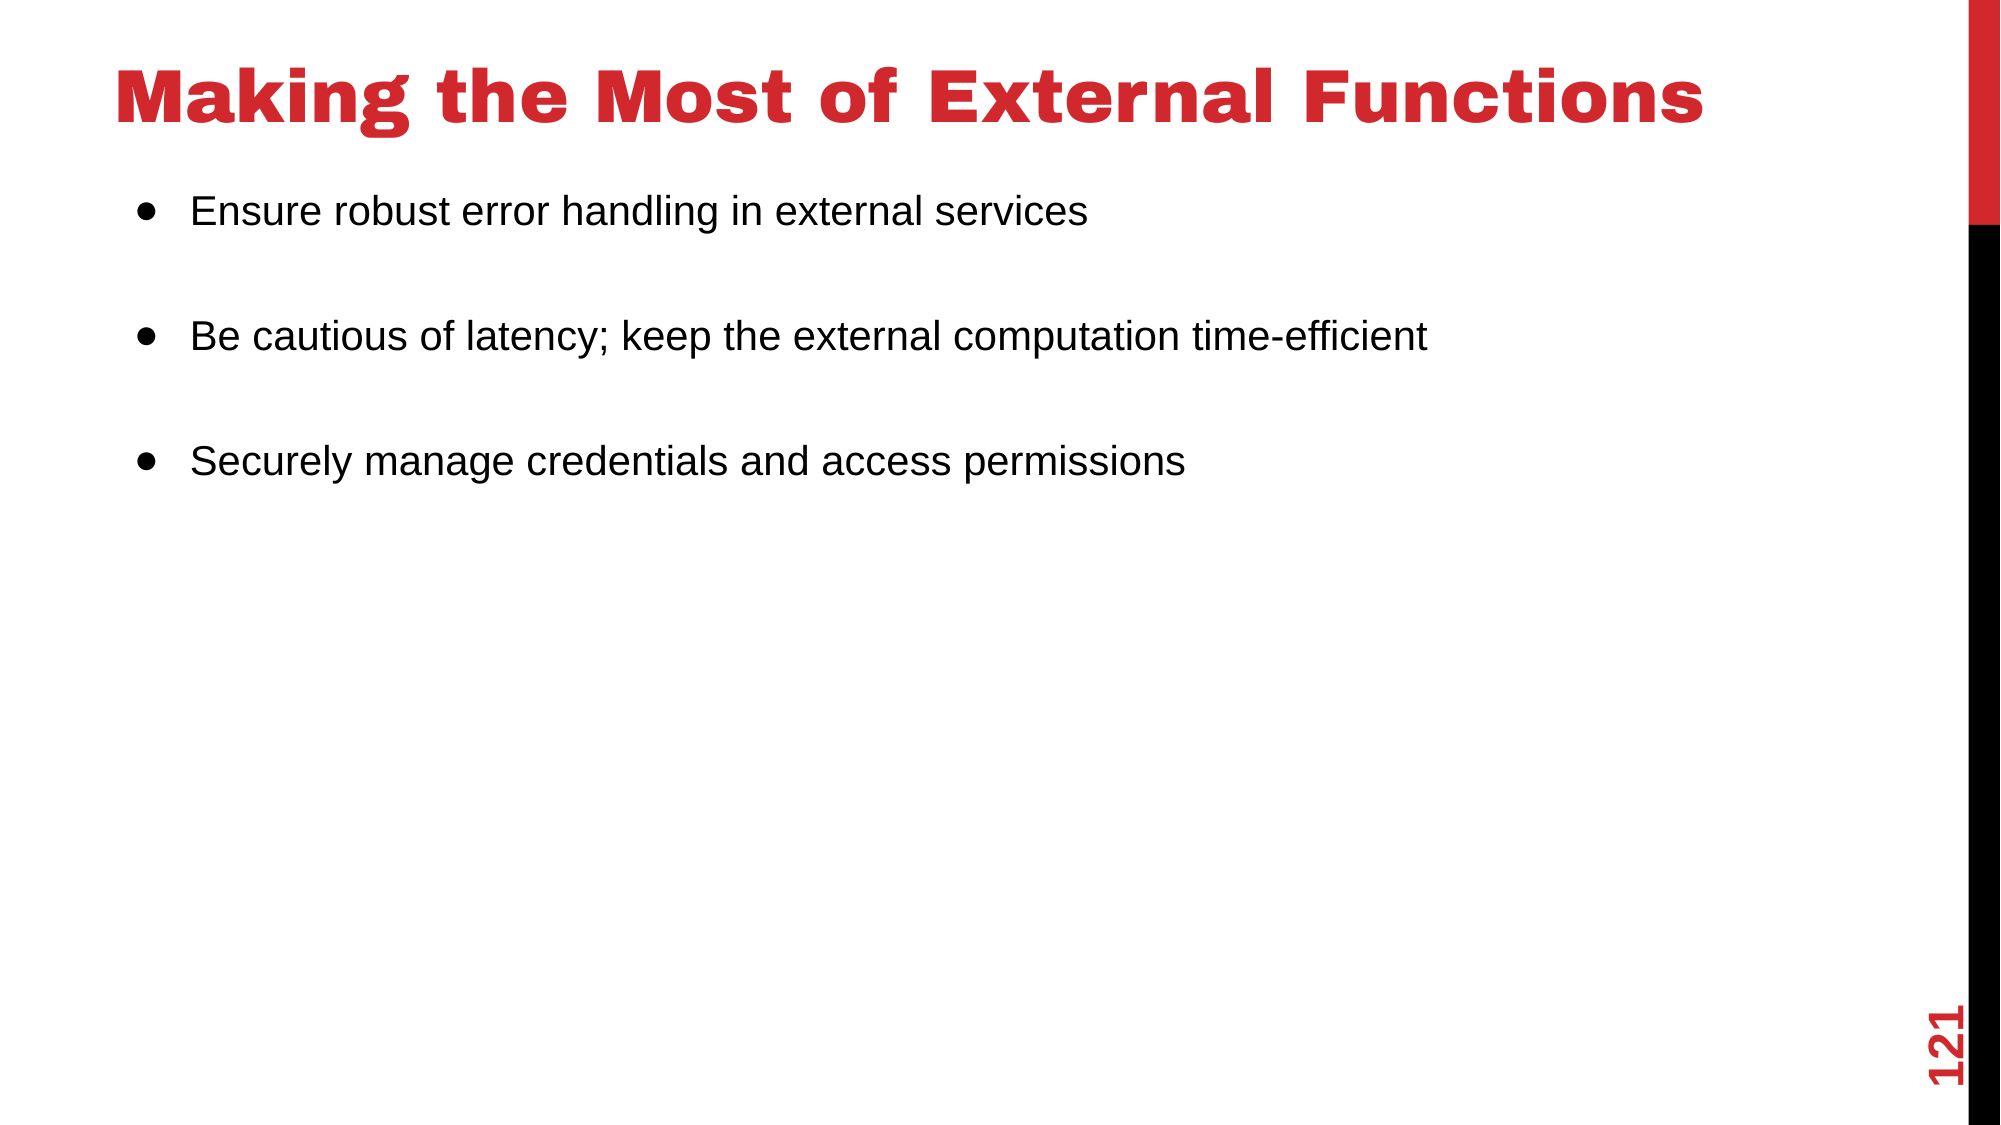

# Making the Most of External Functions
Ensure robust error handling in external services

Be cautious of latency; keep the external computation time-efficient

Securely manage credentials and access permissions
121